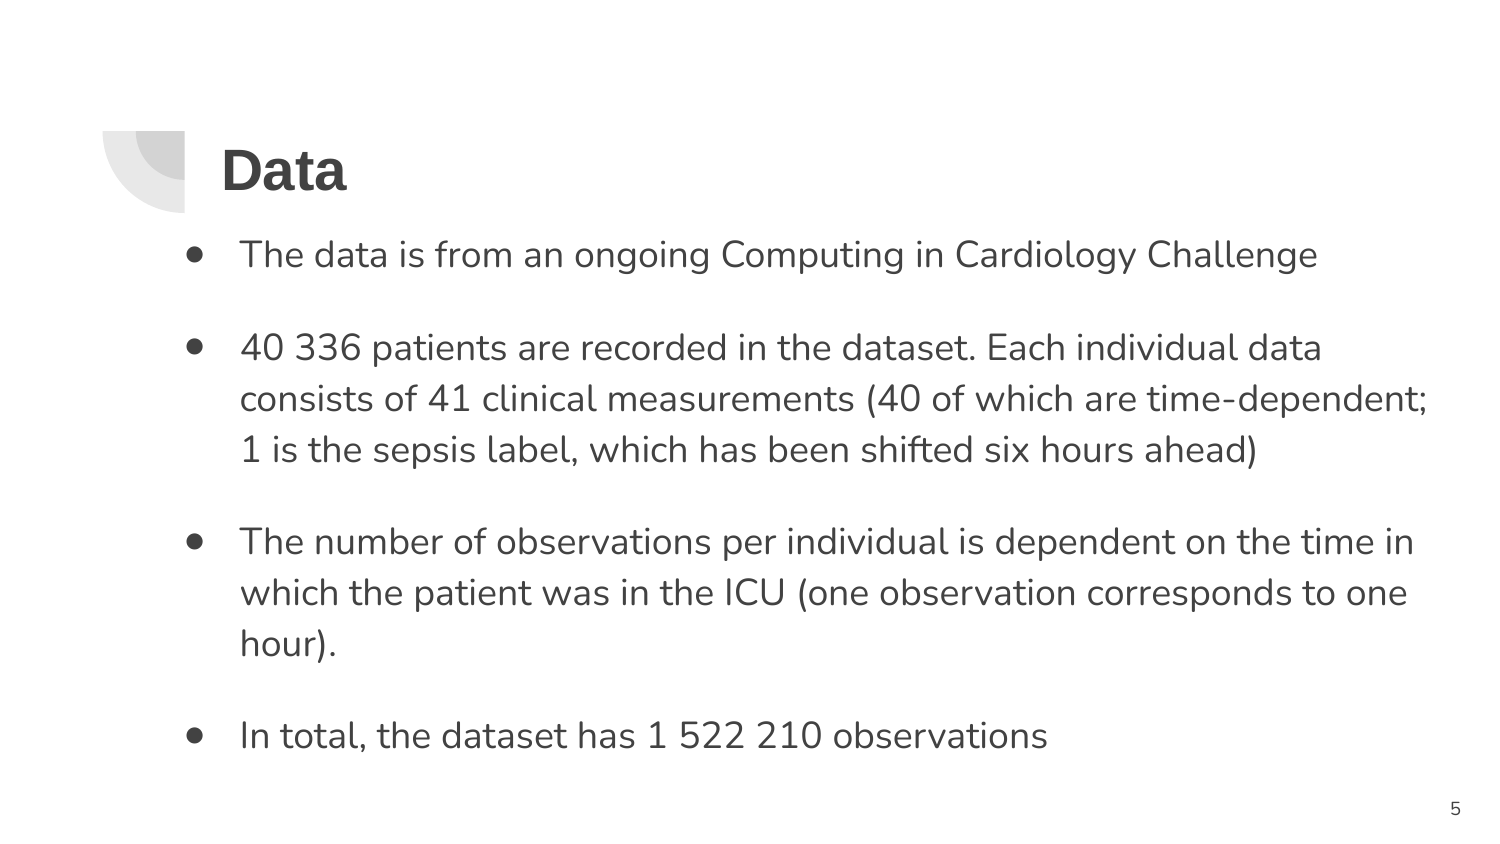

# Data
The data is from an ongoing Computing in Cardiology Challenge
40 336 patients are recorded in the dataset. Each individual data consists of 41 clinical measurements (40 of which are time-dependent; 1 is the sepsis label, which has been shifted six hours ahead)
The number of observations per individual is dependent on the time in which the patient was in the ICU (one observation corresponds to one hour).
In total, the dataset has 1 522 210 observations
5